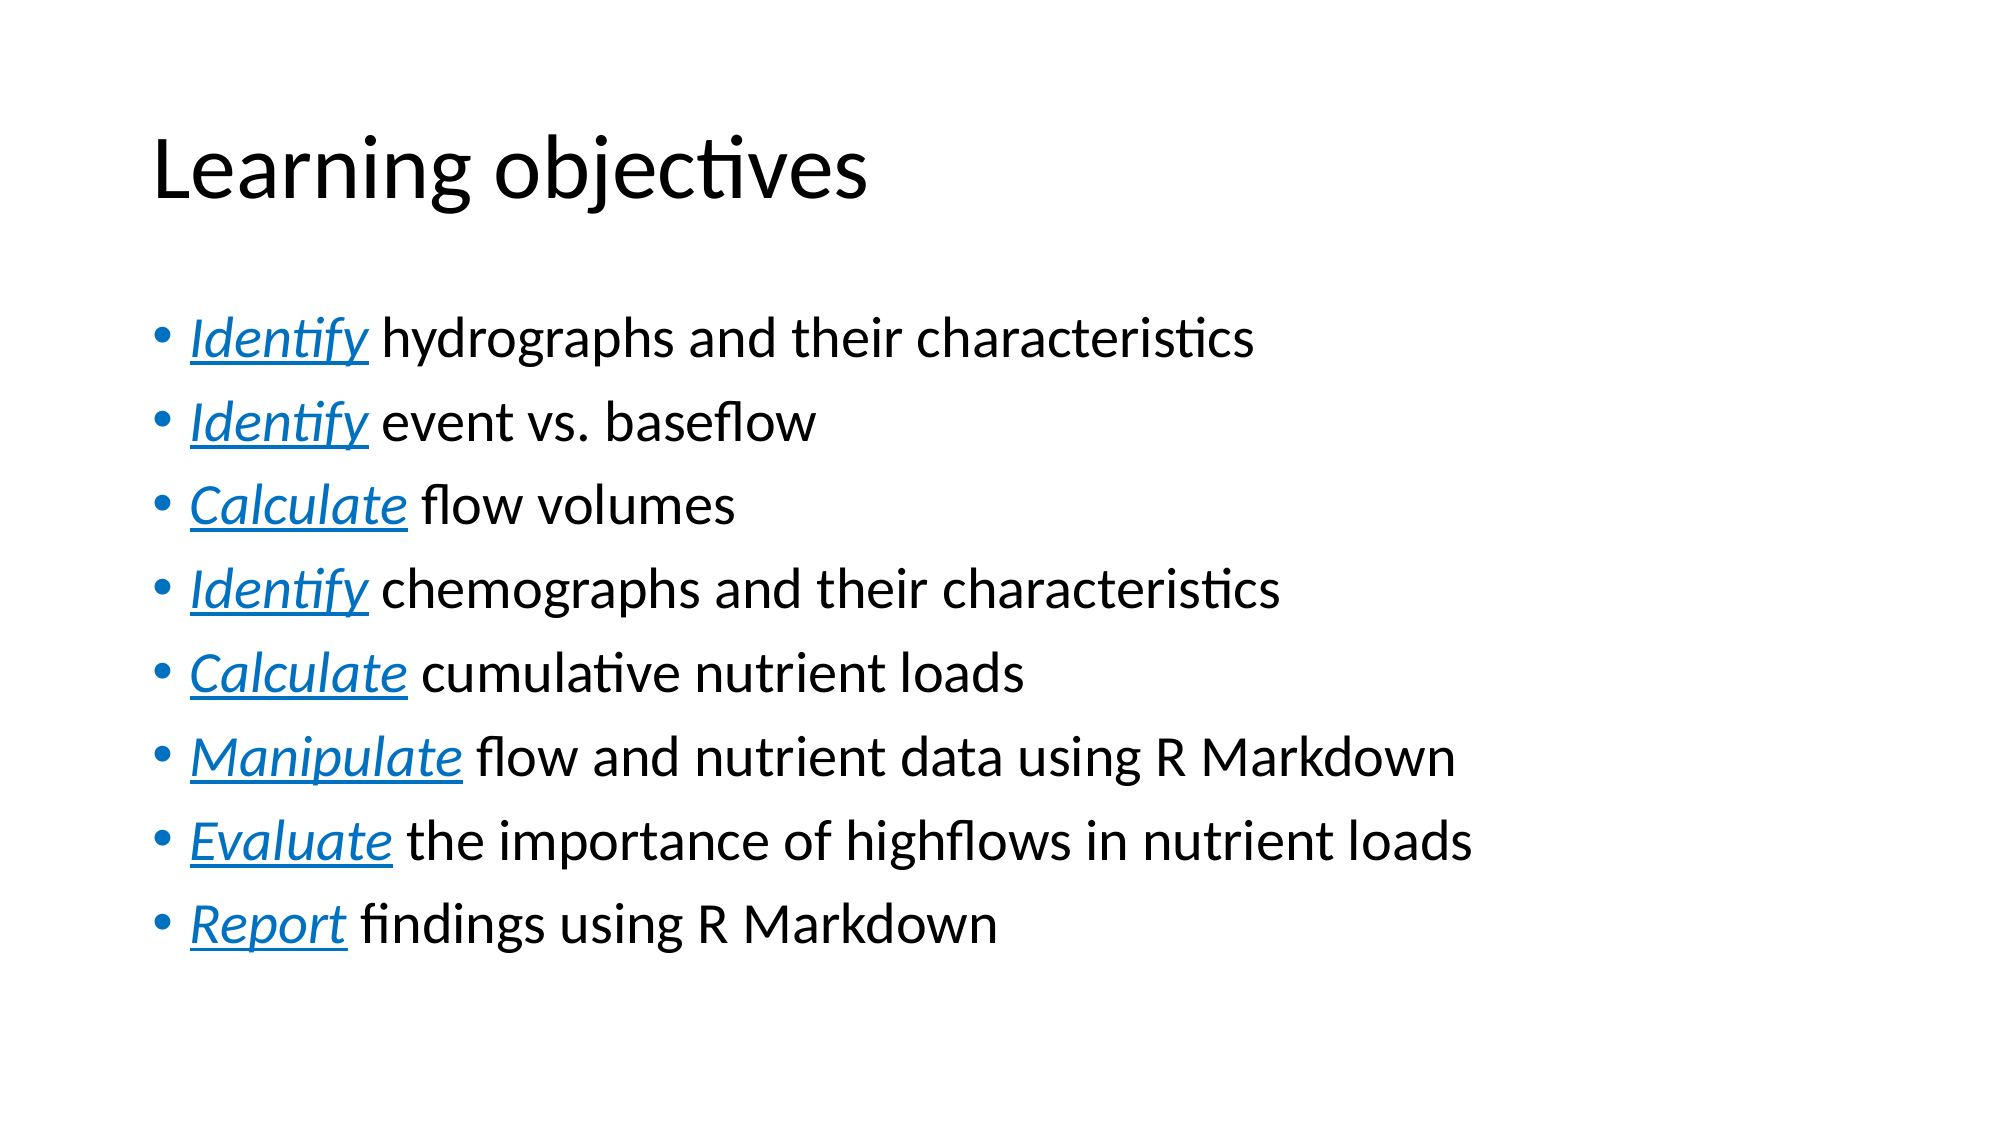

# Learning objectives
Identify hydrographs and their characteristics
Identify event vs. baseflow
Calculate flow volumes
Identify chemographs and their characteristics
Calculate cumulative nutrient loads
Manipulate flow and nutrient data using R Markdown
Evaluate the importance of highflows in nutrient loads
Report findings using R Markdown